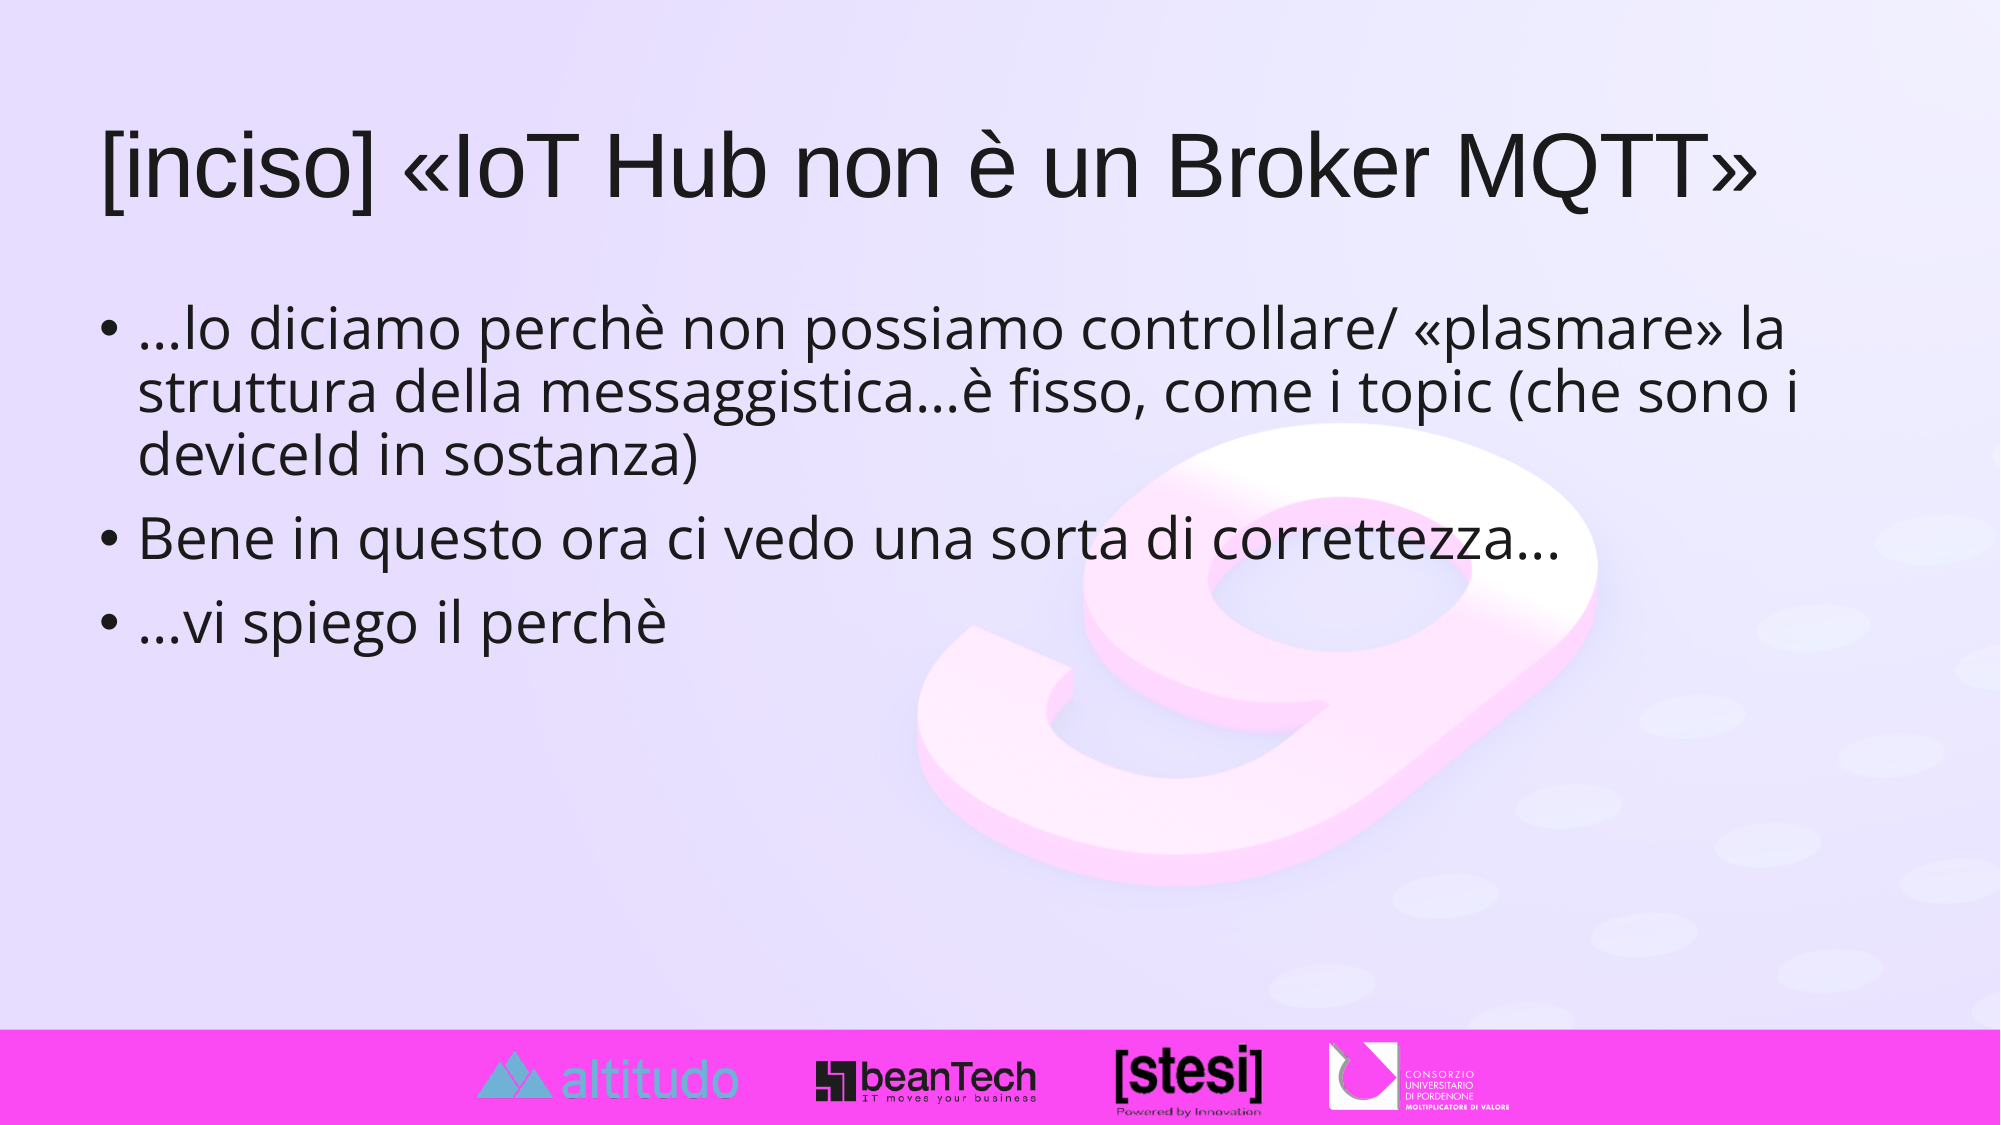

# [inciso] «IoT Hub non è un Broker MQTT»
...lo diciamo perchè non possiamo controllare/ «plasmare» la struttura della messaggistica...è fisso, come i topic (che sono i deviceId in sostanza)
Bene in questo ora ci vedo una sorta di correttezza...
...vi spiego il perchè